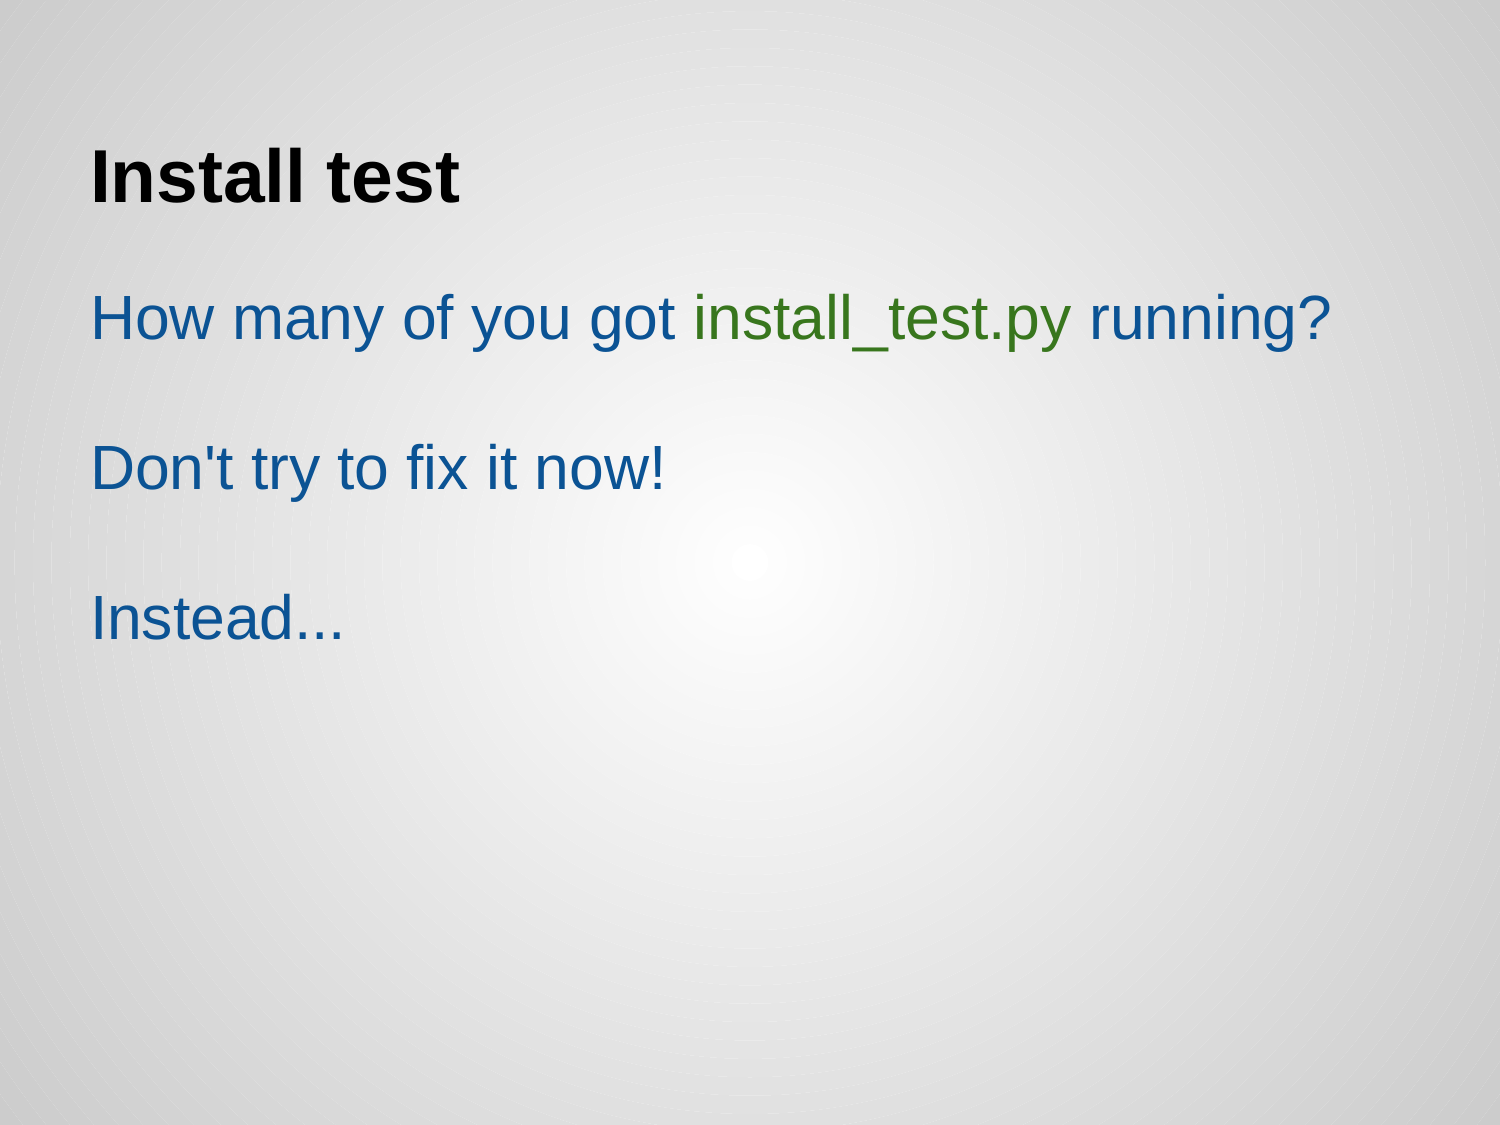

# Install test
How many of you got install_test.py running?

Don't try to fix it now!

Instead...